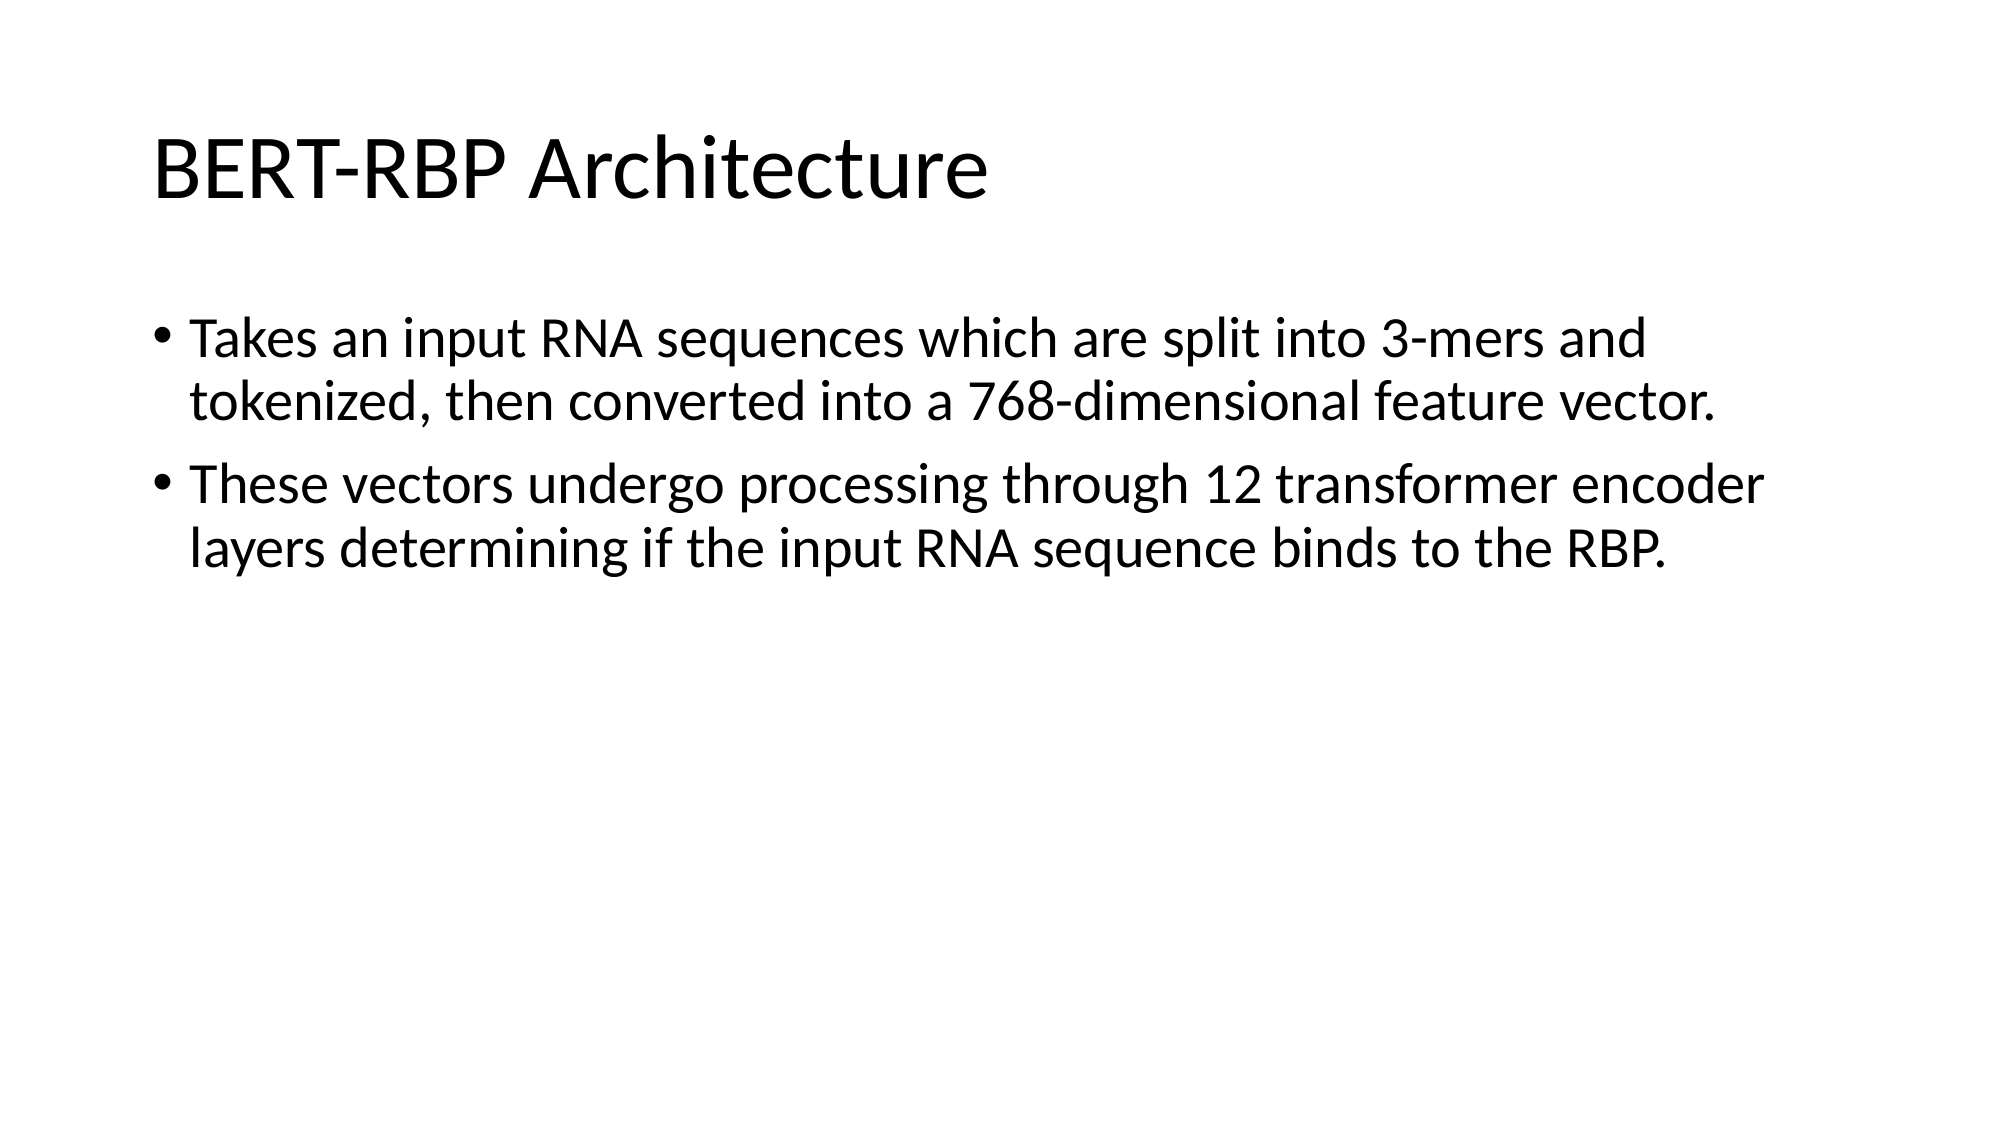

# BERT-RBP Architecture
Takes an input RNA sequences which are split into 3-mers and tokenized, then converted into a 768-dimensional feature vector.
These vectors undergo processing through 12 transformer encoder layers determining if the input RNA sequence binds to the RBP.